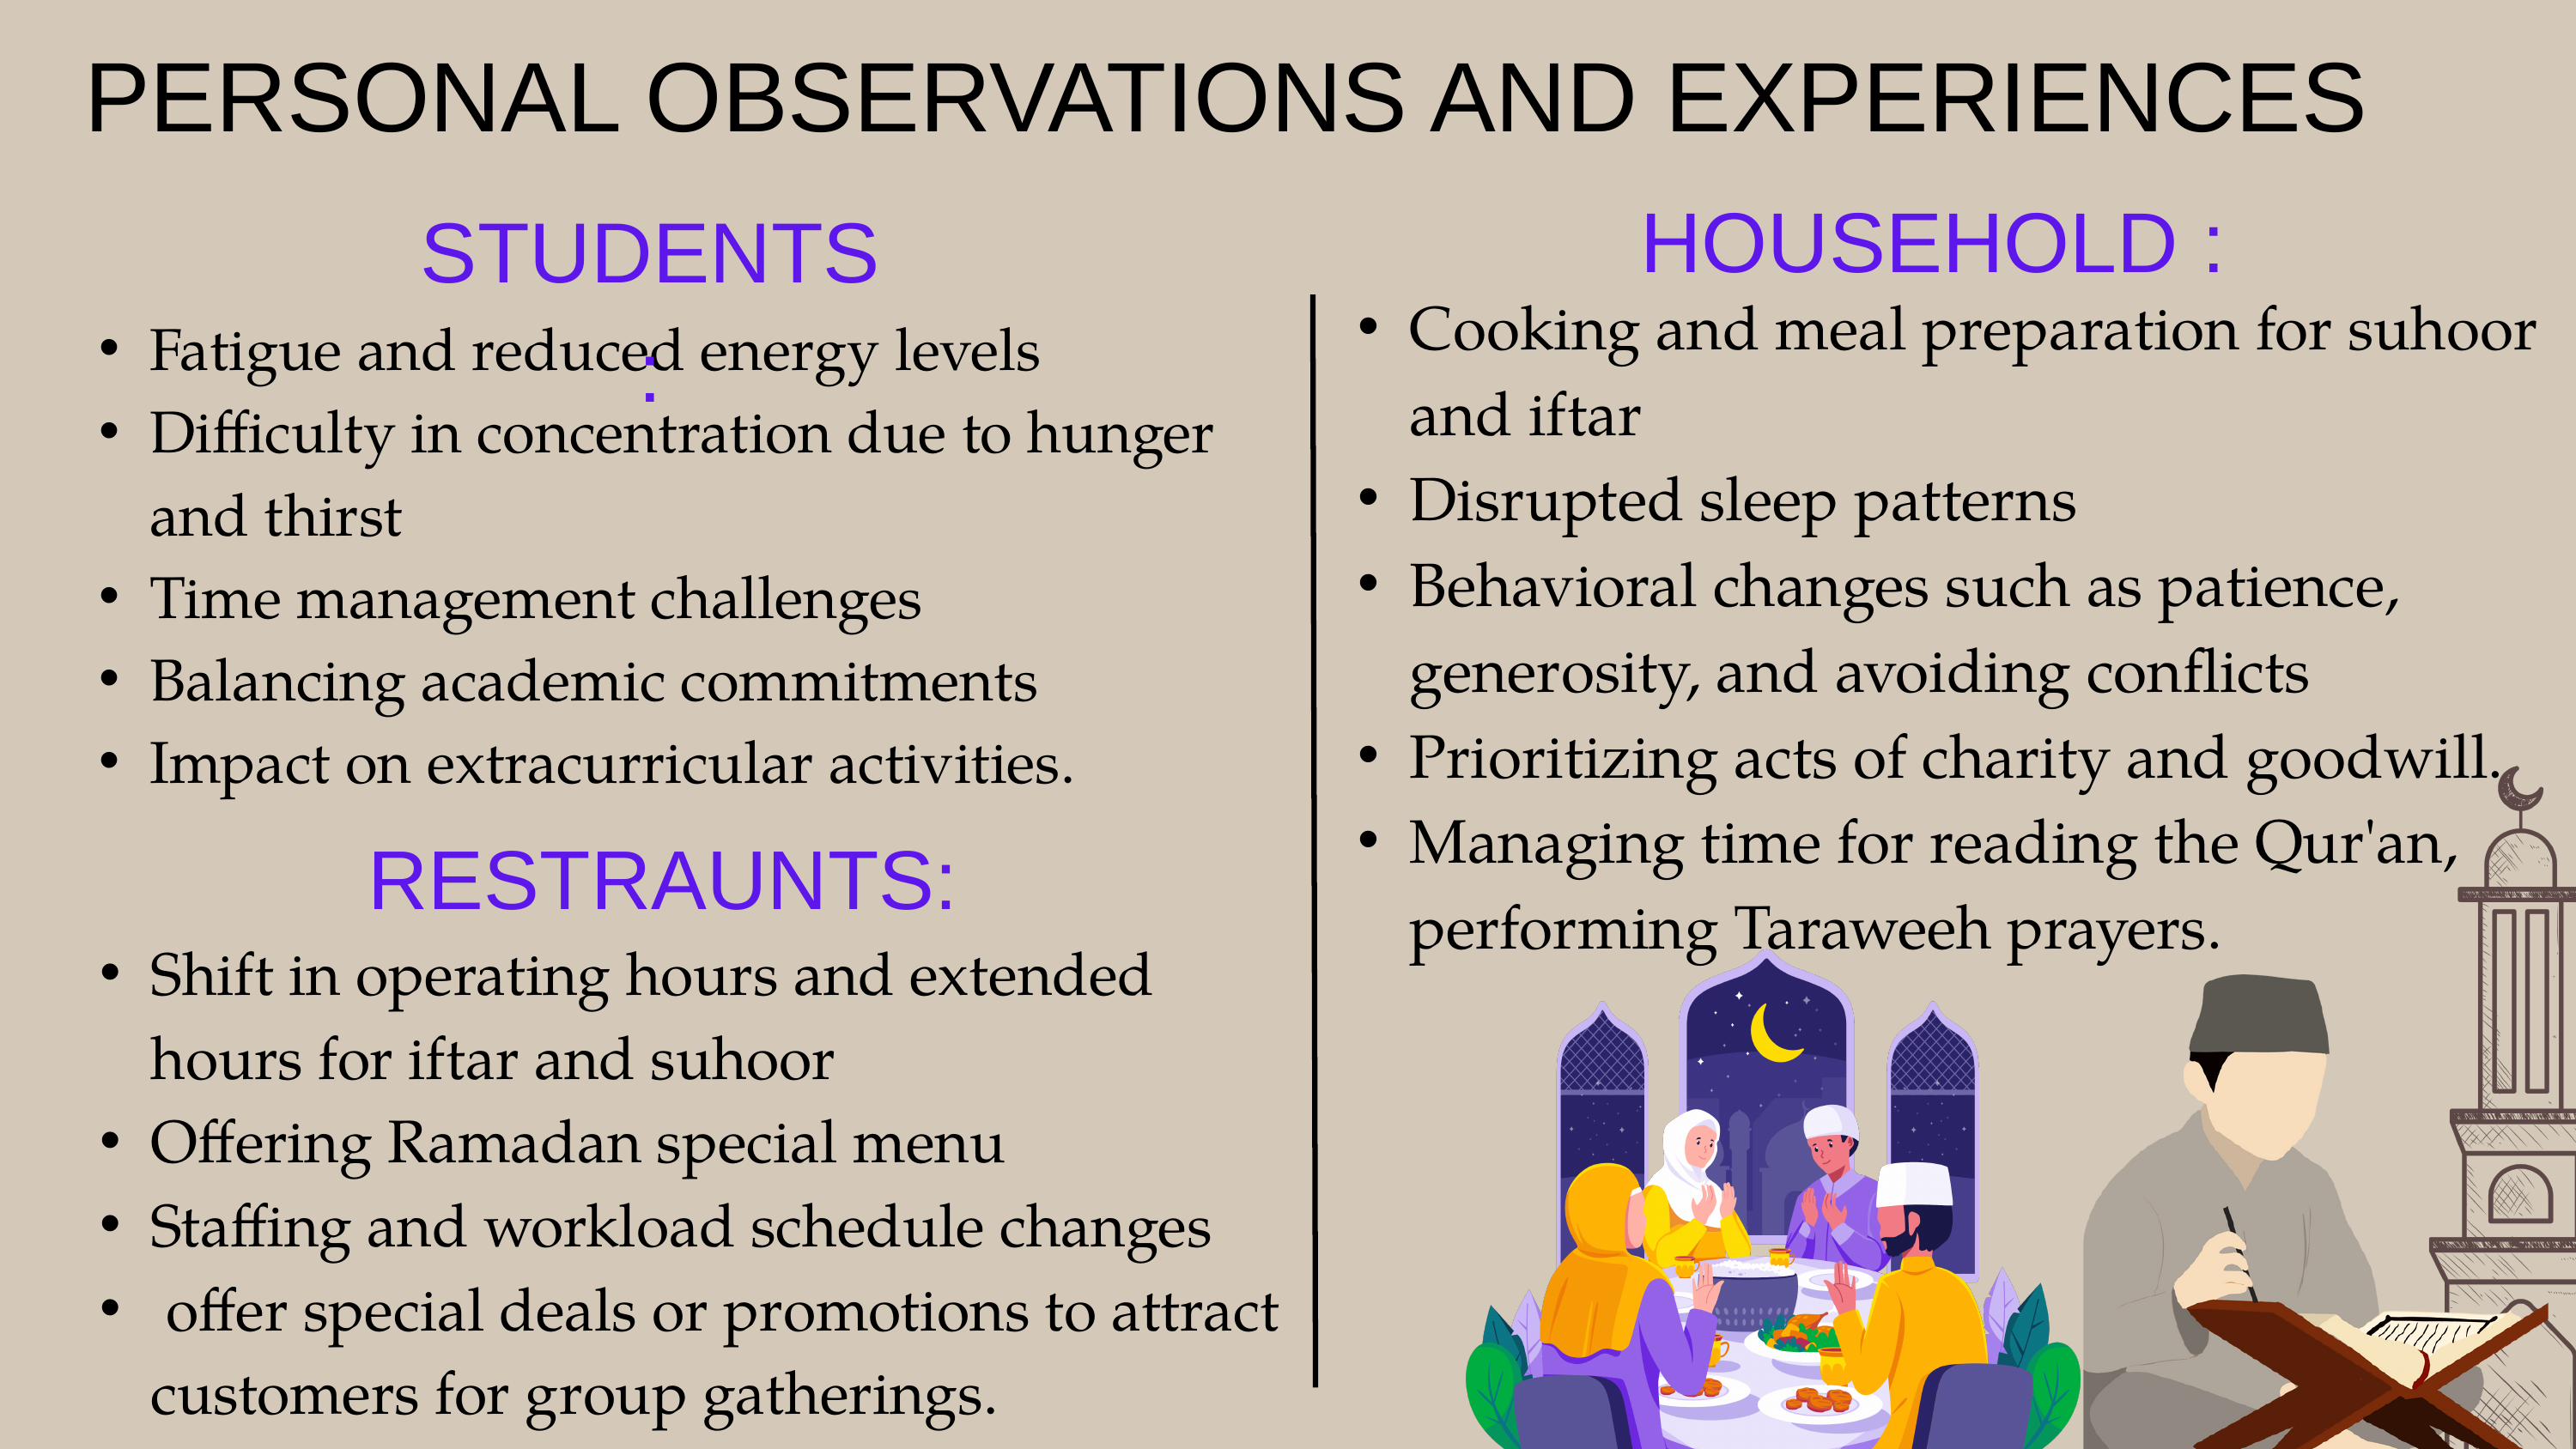

PERSONAL OBSERVATIONS AND EXPERIENCES
HOUSEHOLD :
STUDENTS:
Cooking and meal preparation for suhoor and iftar
Disrupted sleep patterns
Behavioral changes such as patience, generosity, and avoiding conflicts
Prioritizing acts of charity and goodwill.
Managing time for reading the Qur'an, performing Taraweeh prayers.

Fatigue and reduced energy levels
Difficulty in concentration due to hunger and thirst
Time management challenges
Balancing academic commitments
Impact on extracurricular activities.

Shift in operating hours and extended hours for iftar and suhoor
Offering Ramadan special menu
Staffing and workload schedule changes
 offer special deals or promotions to attract customers for group gatherings.

RES﻿TRAUNTS: